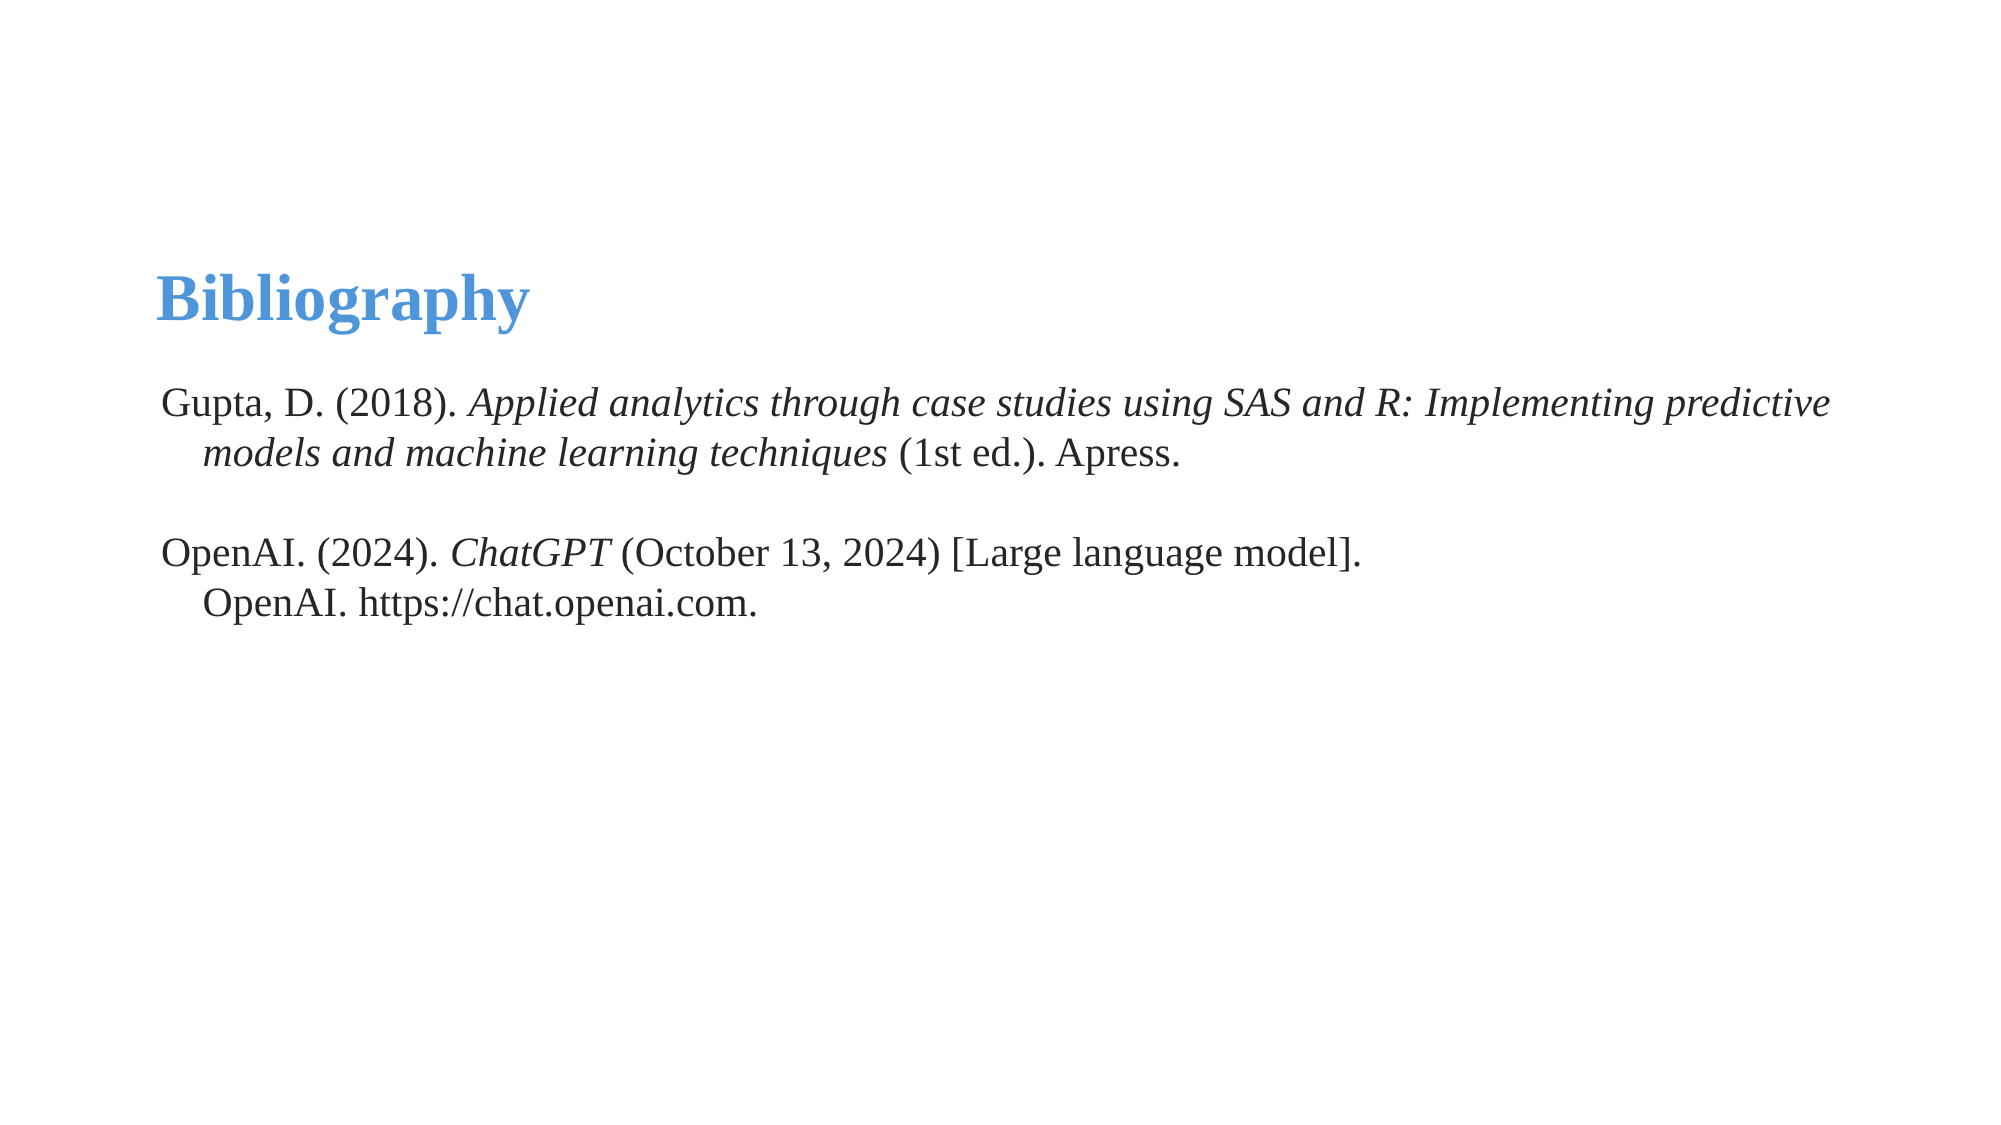

# Bibliography

Gupta, D. (2018). Applied analytics through case studies using SAS and R: Implementing predictive  models and machine learning techniques (1st ed.). Apress.

OpenAI. (2024). ChatGPT (October 13, 2024) [Large language model].
 OpenAI. https://chat.openai.com.